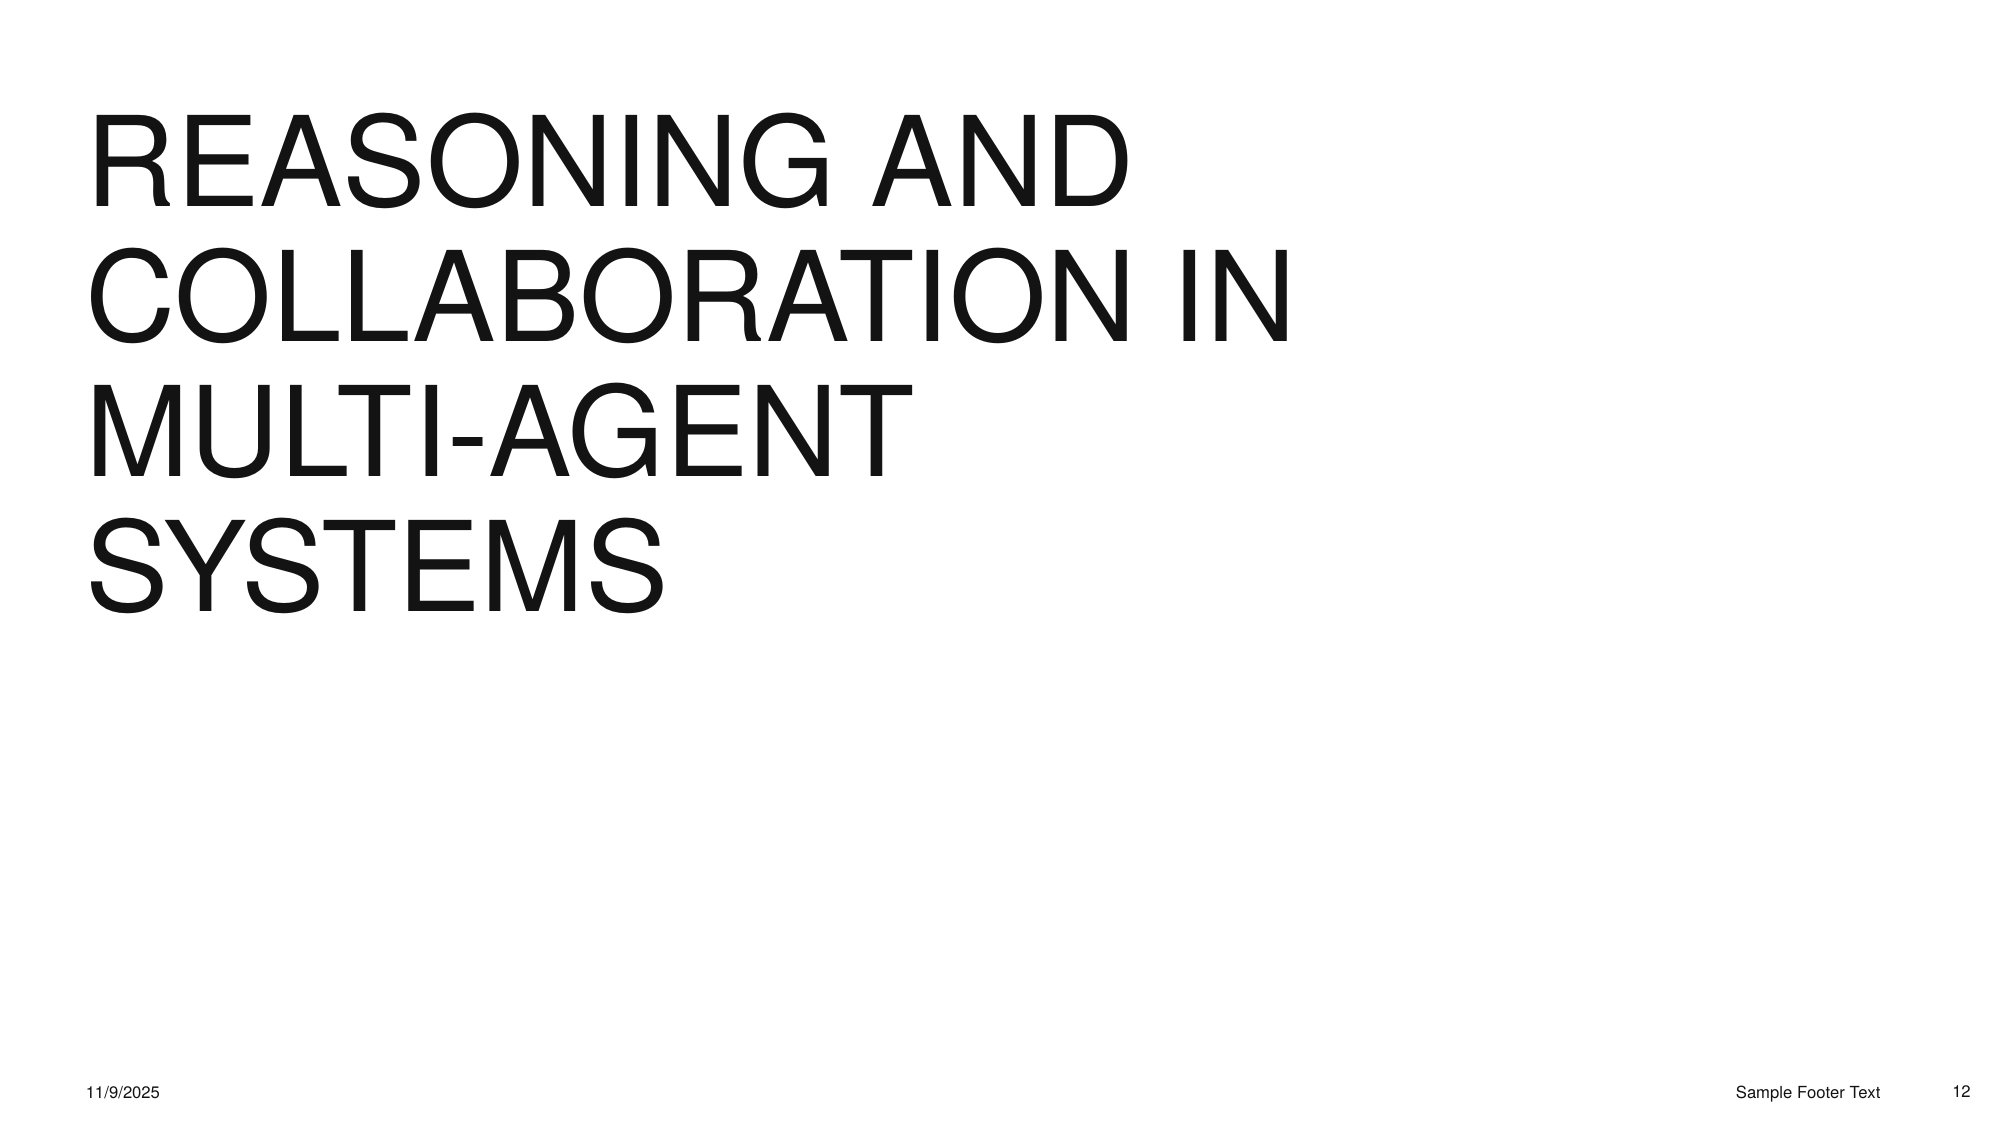

# Reasoning and Collaboration in Multi-Agent Systems

11/9/2025
Sample Footer Text
12